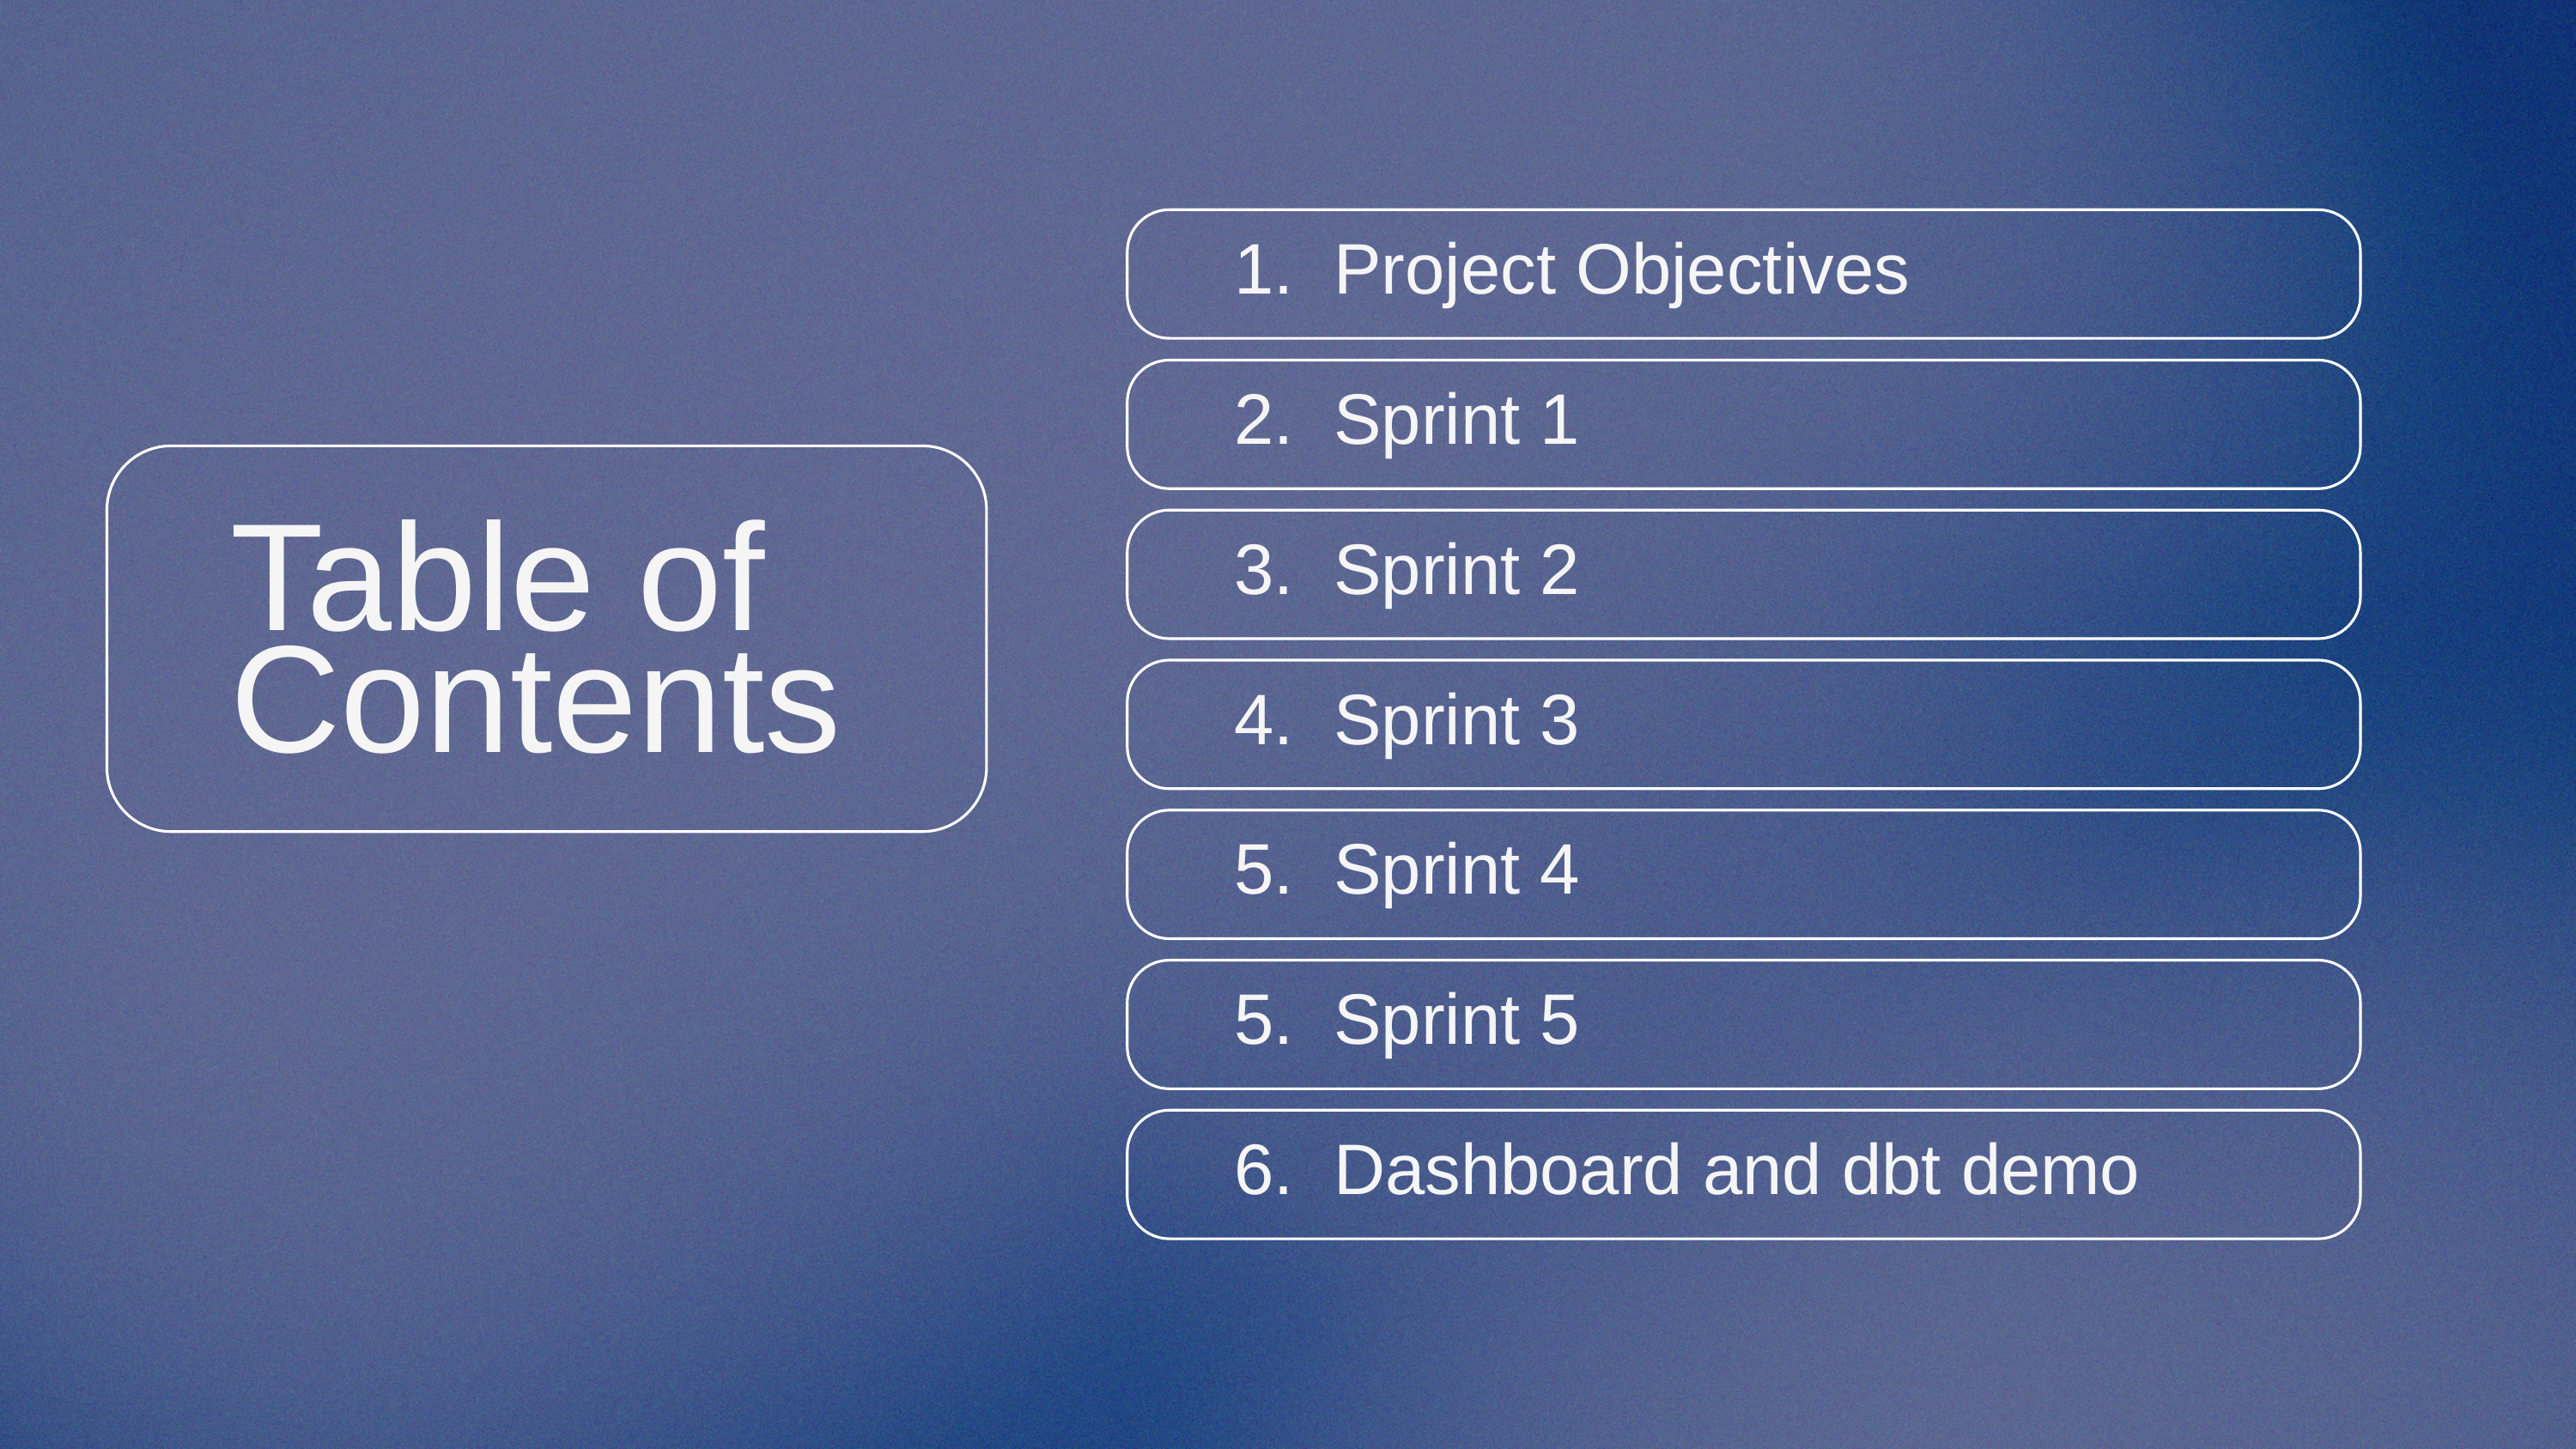

1.  Project Objectives

     2.  Sprint 1

     3.  Sprint 2
Table of Contents

     4.  Sprint 3

     5.  Sprint 4

     5.  Sprint 5

     6.  Dashboard and dbt demo